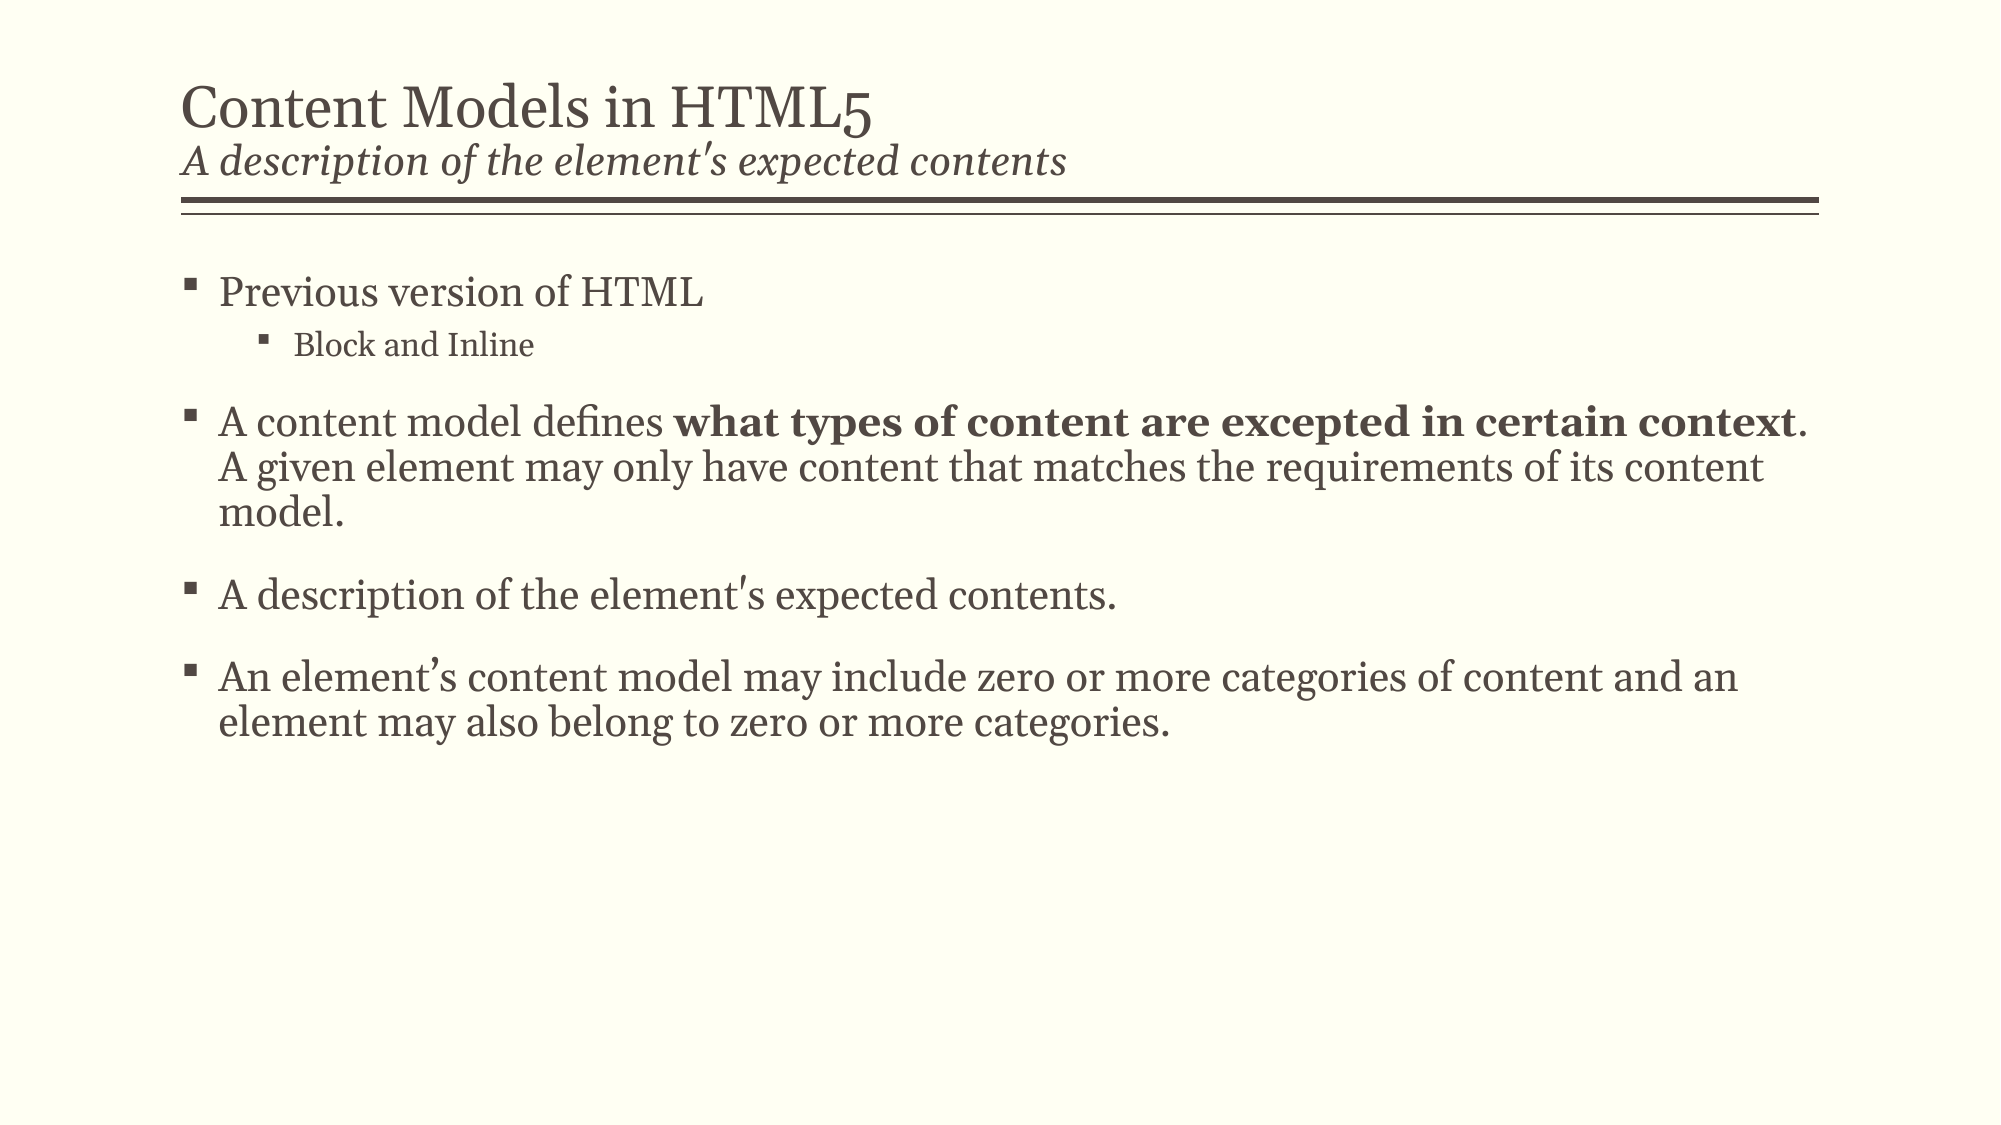

# Content Models in HTML5 A description of the element's expected contents
Previous version of HTML
Block and Inline
A content model defines what types of content are excepted in certain context. A given element may only have content that matches the requirements of its content model.
A description of the element's expected contents.
An element’s content model may include zero or more categories of content and an element may also belong to zero or more categories.